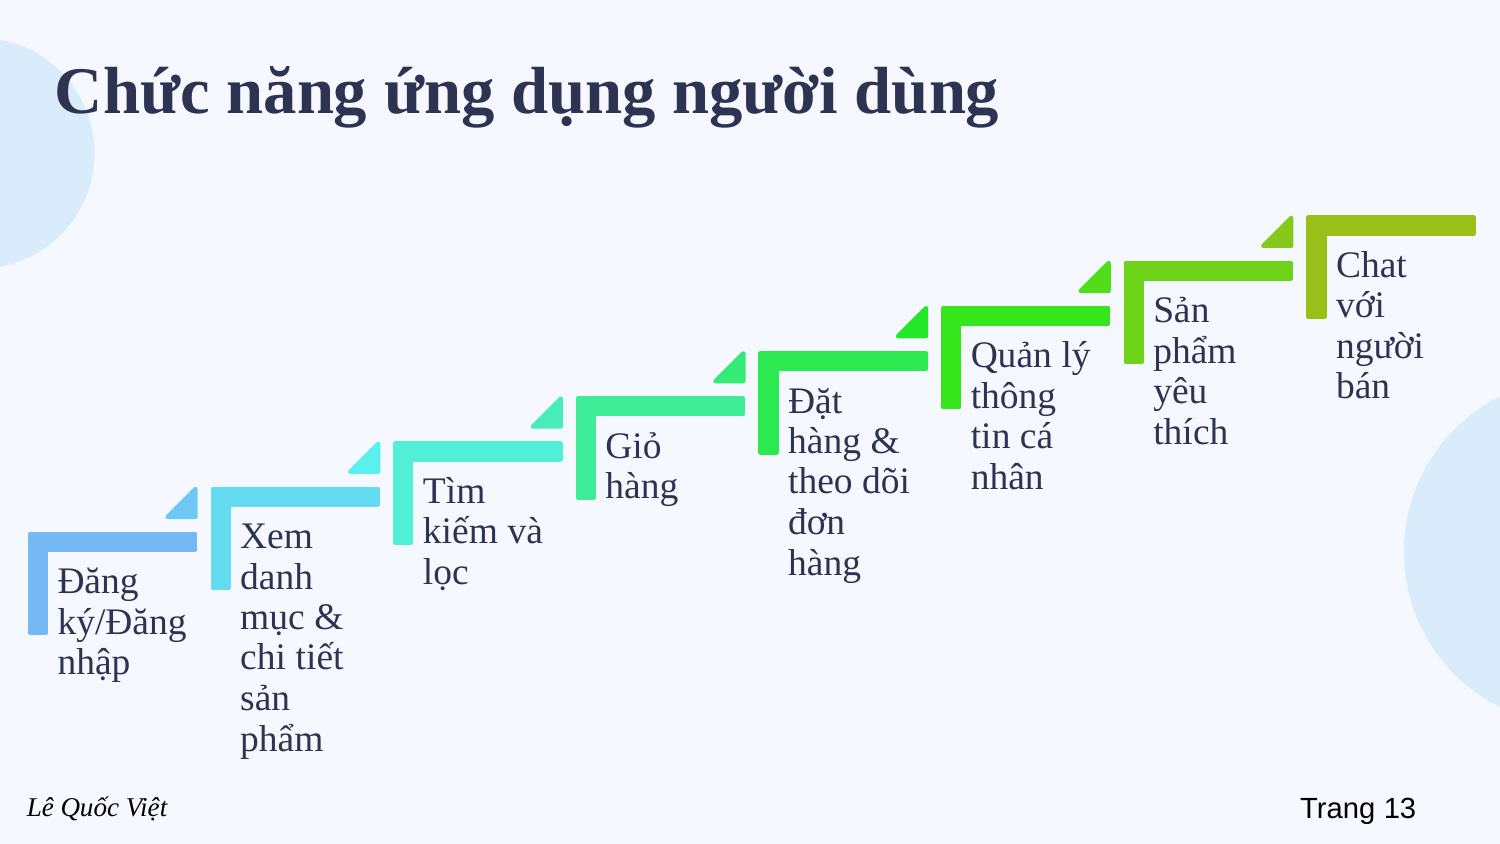

# Chức năng ứng dụng người dùng

Chat với người bán

Sản phẩm yêu thích

Quản lý thông tin cá nhân

Đặt hàng & theo dõi đơn hàng

Giỏ hàng

Tìm kiếm và lọc

Xem danh mục & chi tiết sản phẩm
Đăng ký/Đăng nhập